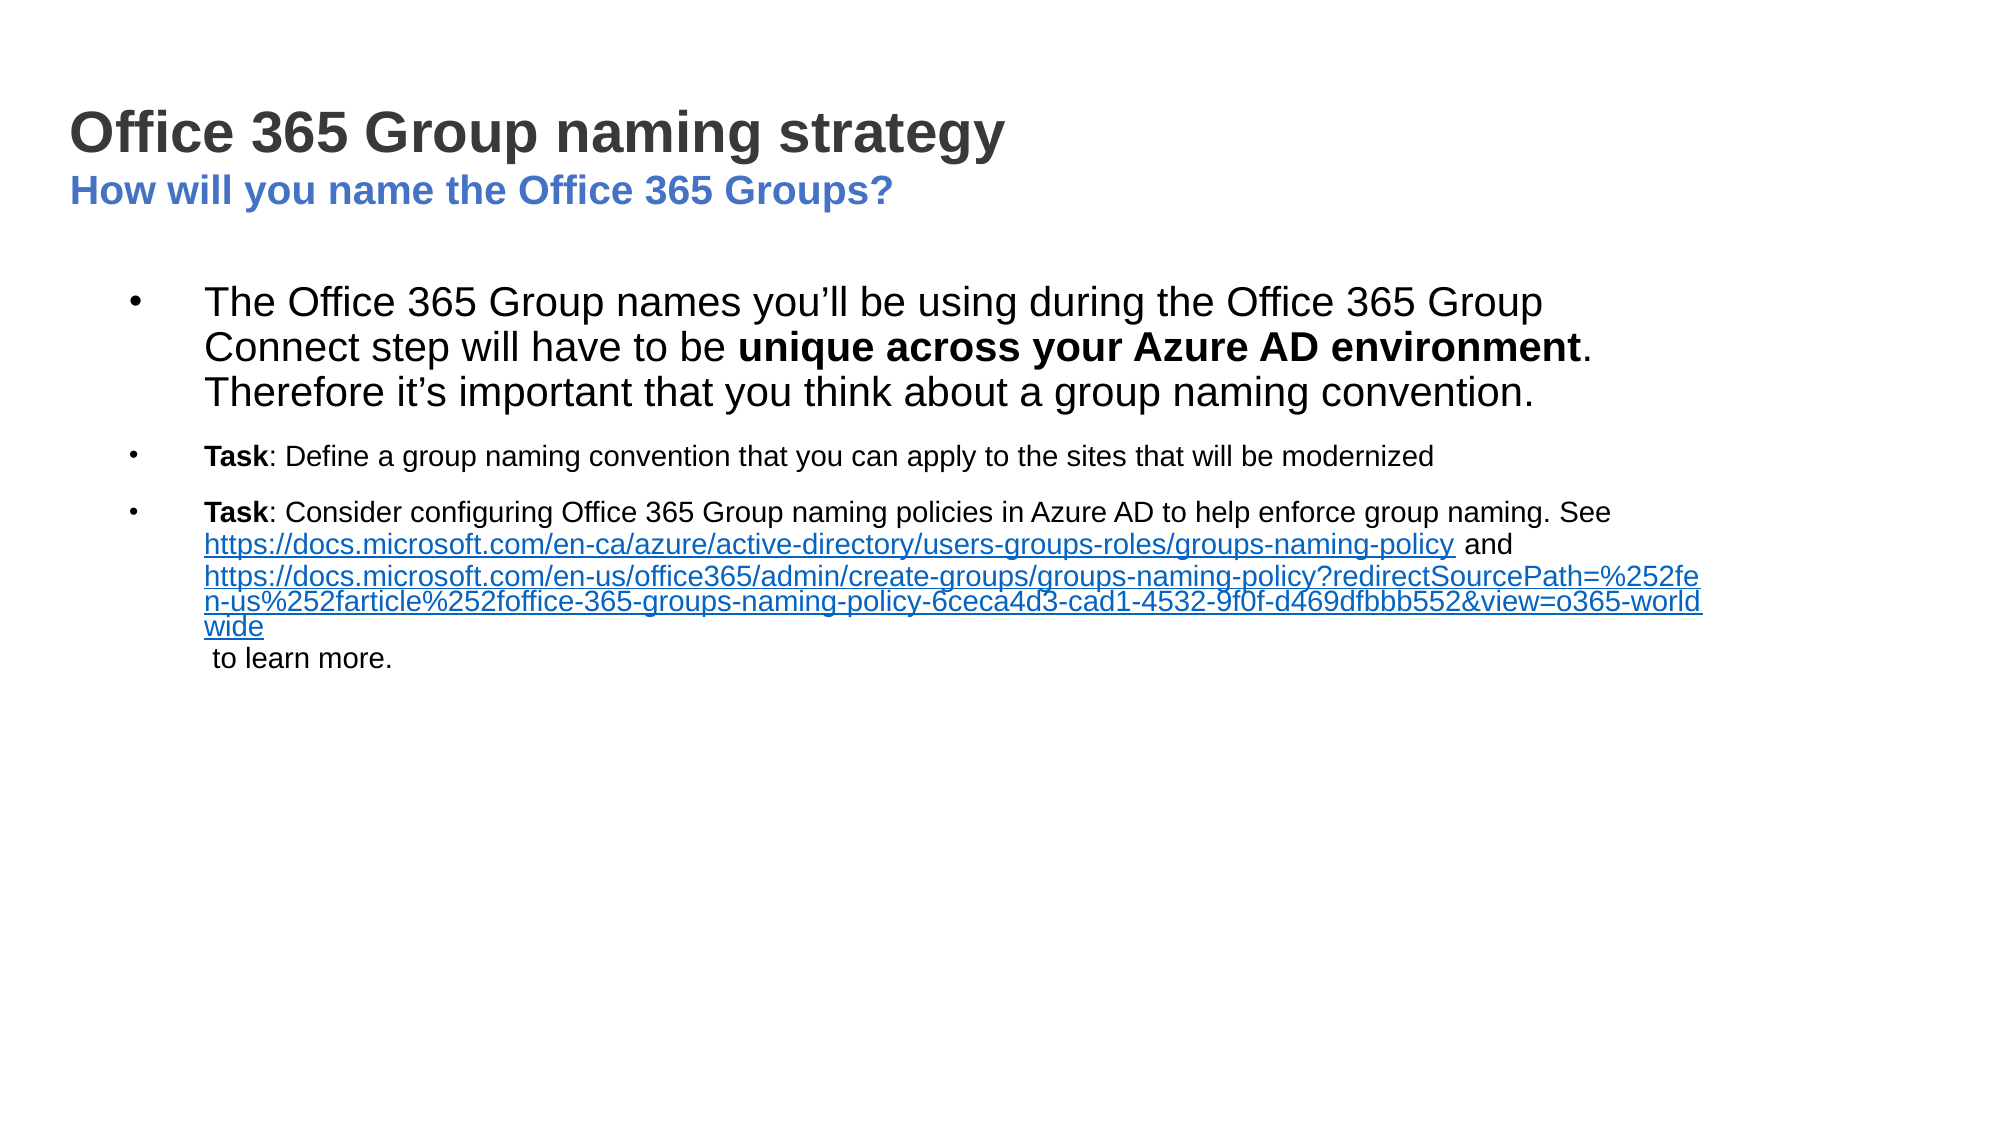

# Office 365 Group naming strategy How will you name the Office 365 Groups?
The Office 365 Group names you’ll be using during the Office 365 Group Connect step will have to be unique across your Azure AD environment. Therefore it’s important that you think about a group naming convention.
Task: Define a group naming convention that you can apply to the sites that will be modernized
Task: Consider configuring Office 365 Group naming policies in Azure AD to help enforce group naming. See https://docs.microsoft.com/en-ca/azure/active-directory/users-groups-roles/groups-naming-policy and https://docs.microsoft.com/en-us/office365/admin/create-groups/groups-naming-policy?redirectSourcePath=%252fen-us%252farticle%252foffice-365-groups-naming-policy-6ceca4d3-cad1-4532-9f0f-d469dfbbb552&view=o365-worldwide to learn more.